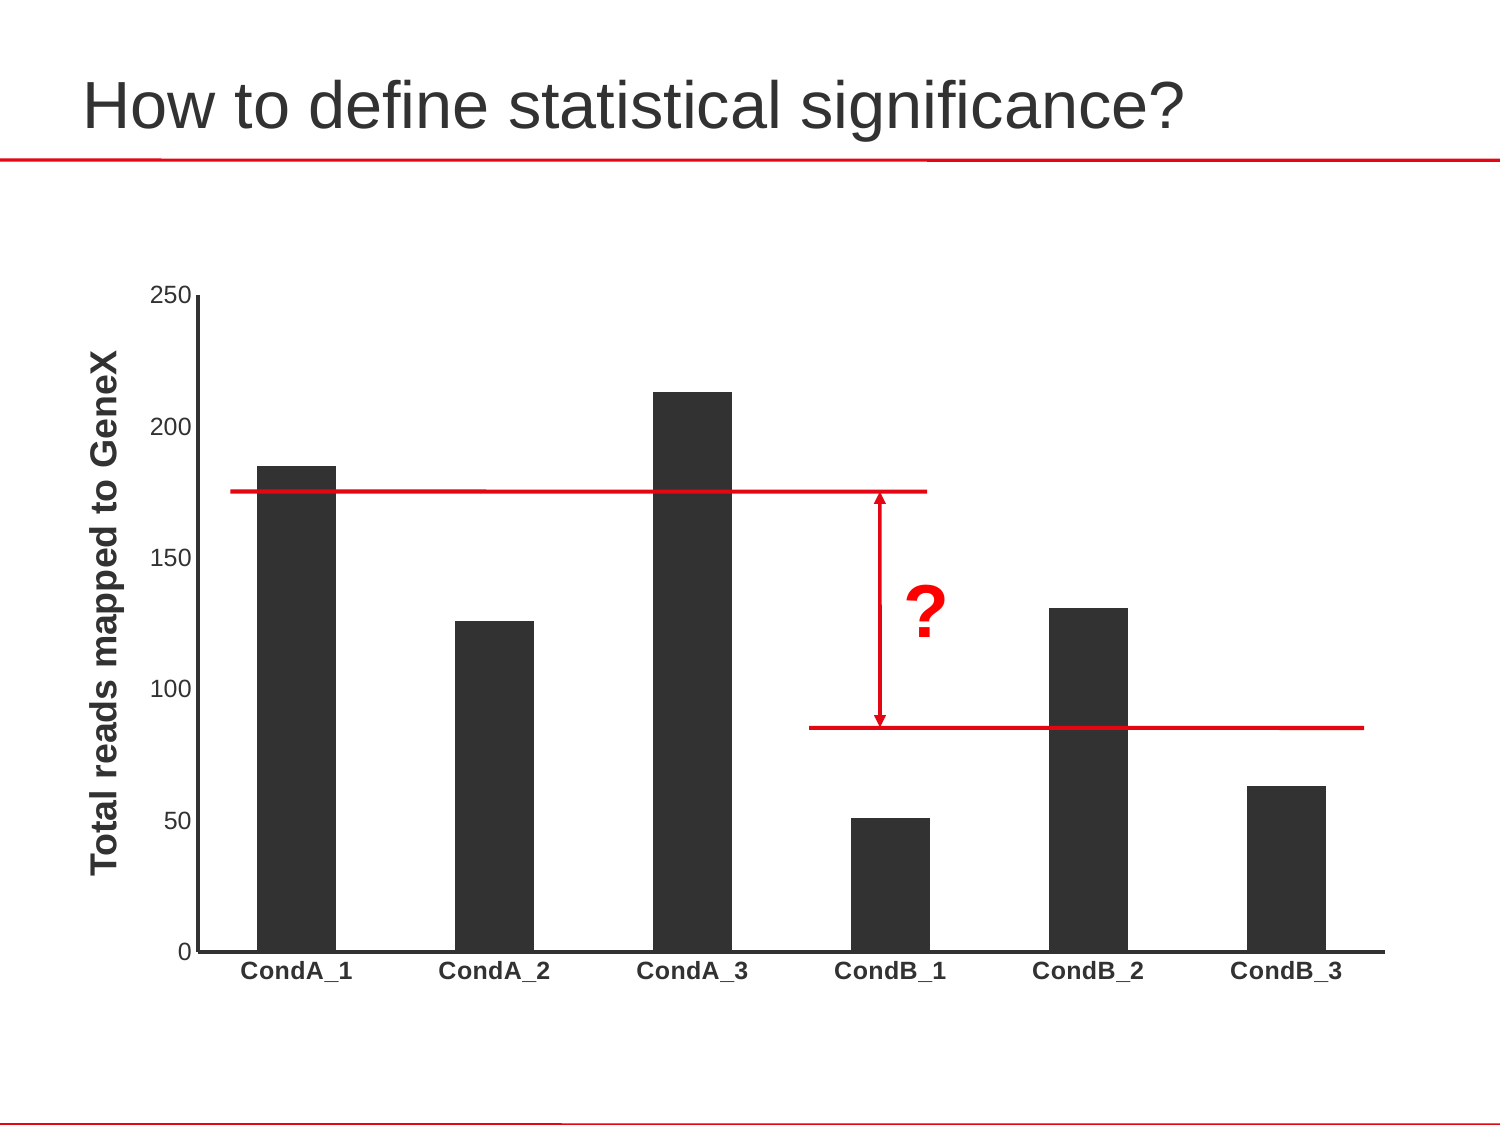

How to define statistical significance?

### Chart

| Category | GeneX |
|---|---|
| CondA_1 | 185.0 |
| CondA_2 | 126.0 |
| CondA_3 | 213.0 |
| CondB_1 | 51.0 |
| CondB_2 | 131.0 |
| CondB_3 | 63.0 |

?
Total reads mapped to GeneX